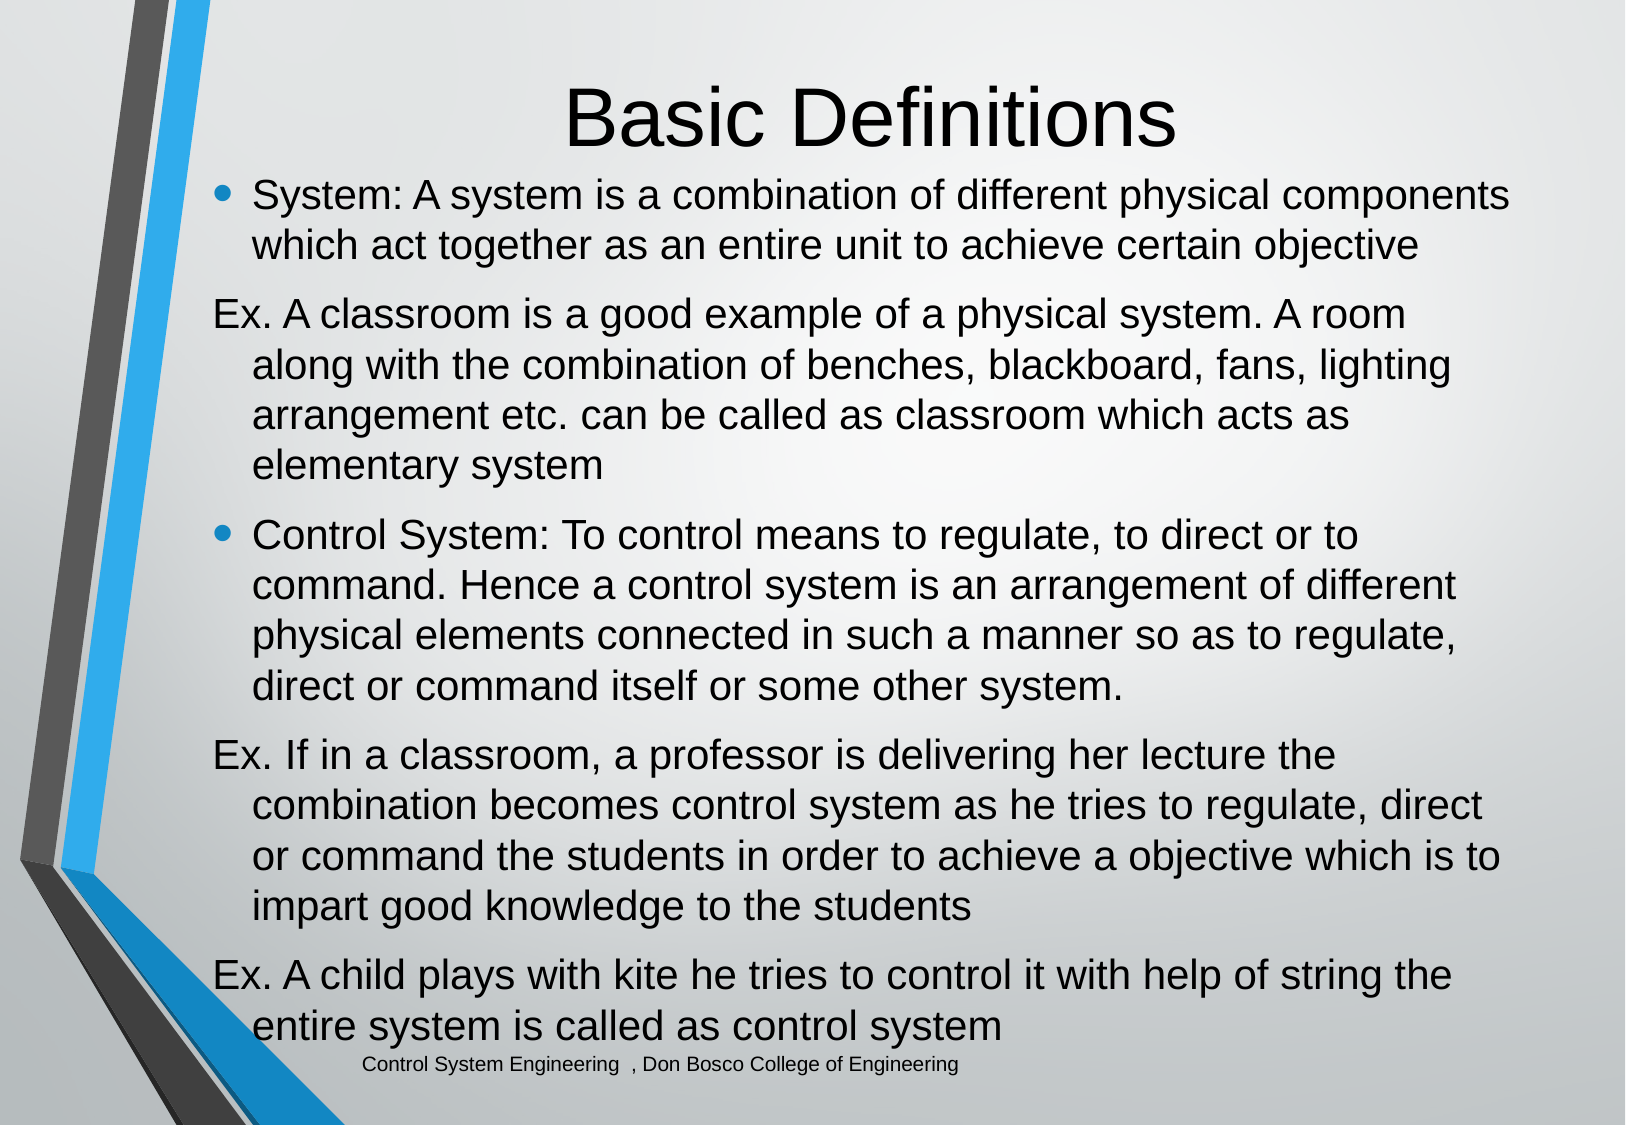

Basic Definitions
System: A system is a combination of different physical components which act together as an entire unit to achieve certain objective
Ex. A classroom is a good example of a physical system. A room along with the combination of benches, blackboard, fans, lighting arrangement etc. can be called as classroom which acts as elementary system
Control System: To control means to regulate, to direct or to command. Hence a control system is an arrangement of different physical elements connected in such a manner so as to regulate, direct or command itself or some other system.
Ex. If in a classroom, a professor is delivering her lecture the combination becomes control system as he tries to regulate, direct or command the students in order to achieve a objective which is to impart good knowledge to the students
Ex. A child plays with kite he tries to control it with help of string the entire system is called as control system
Control System Engineering  , Don Bosco College of Engineering